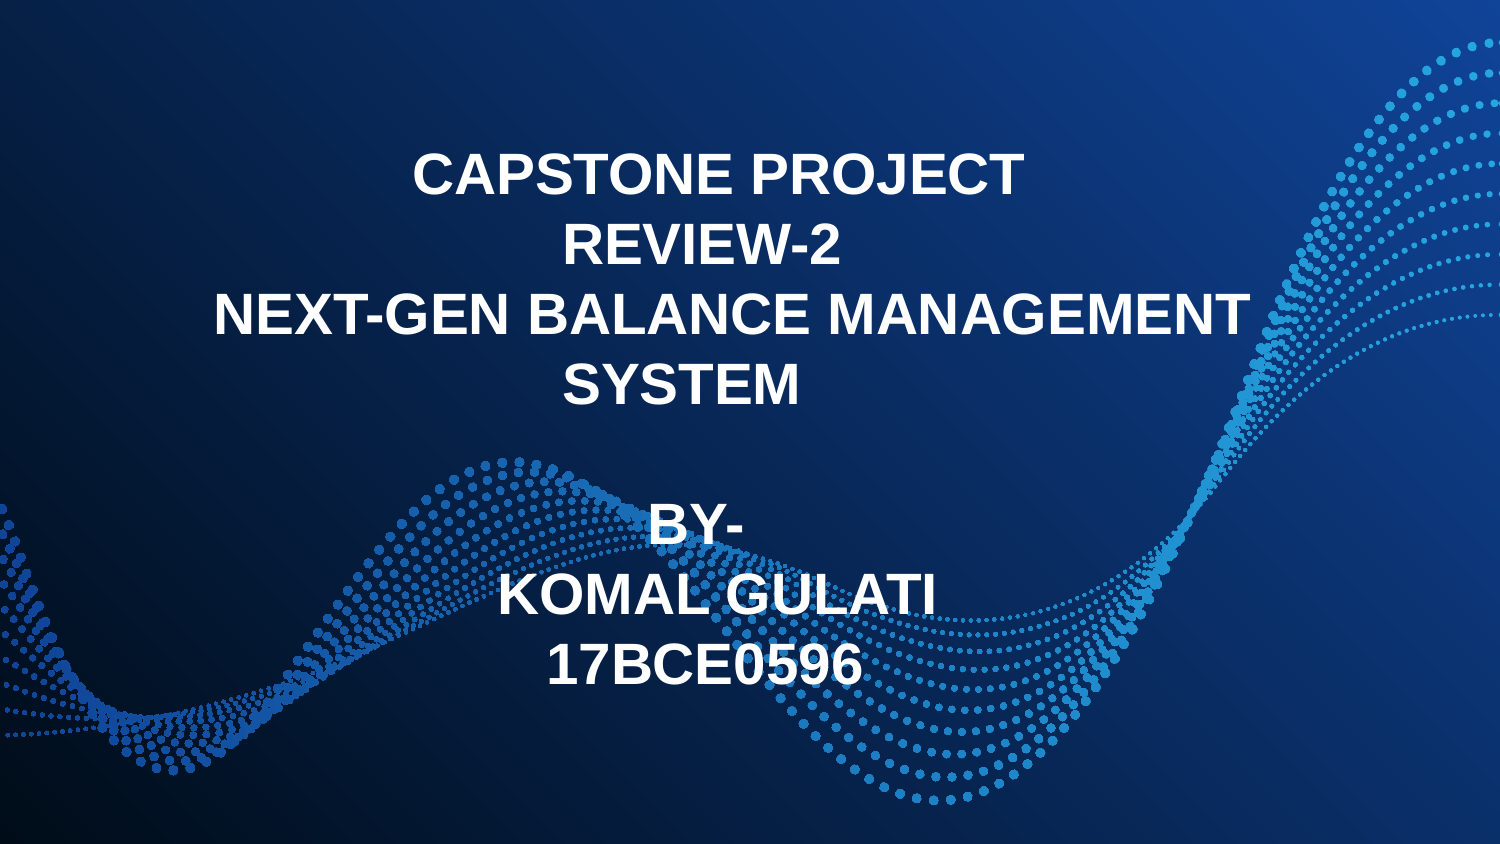

# CAPSTONE PROJECT REVIEW-2 NEXT-GEN BALANCE MANAGEMENT 				    SYSTEM BY- KOMAL GULATI 17BCE0596